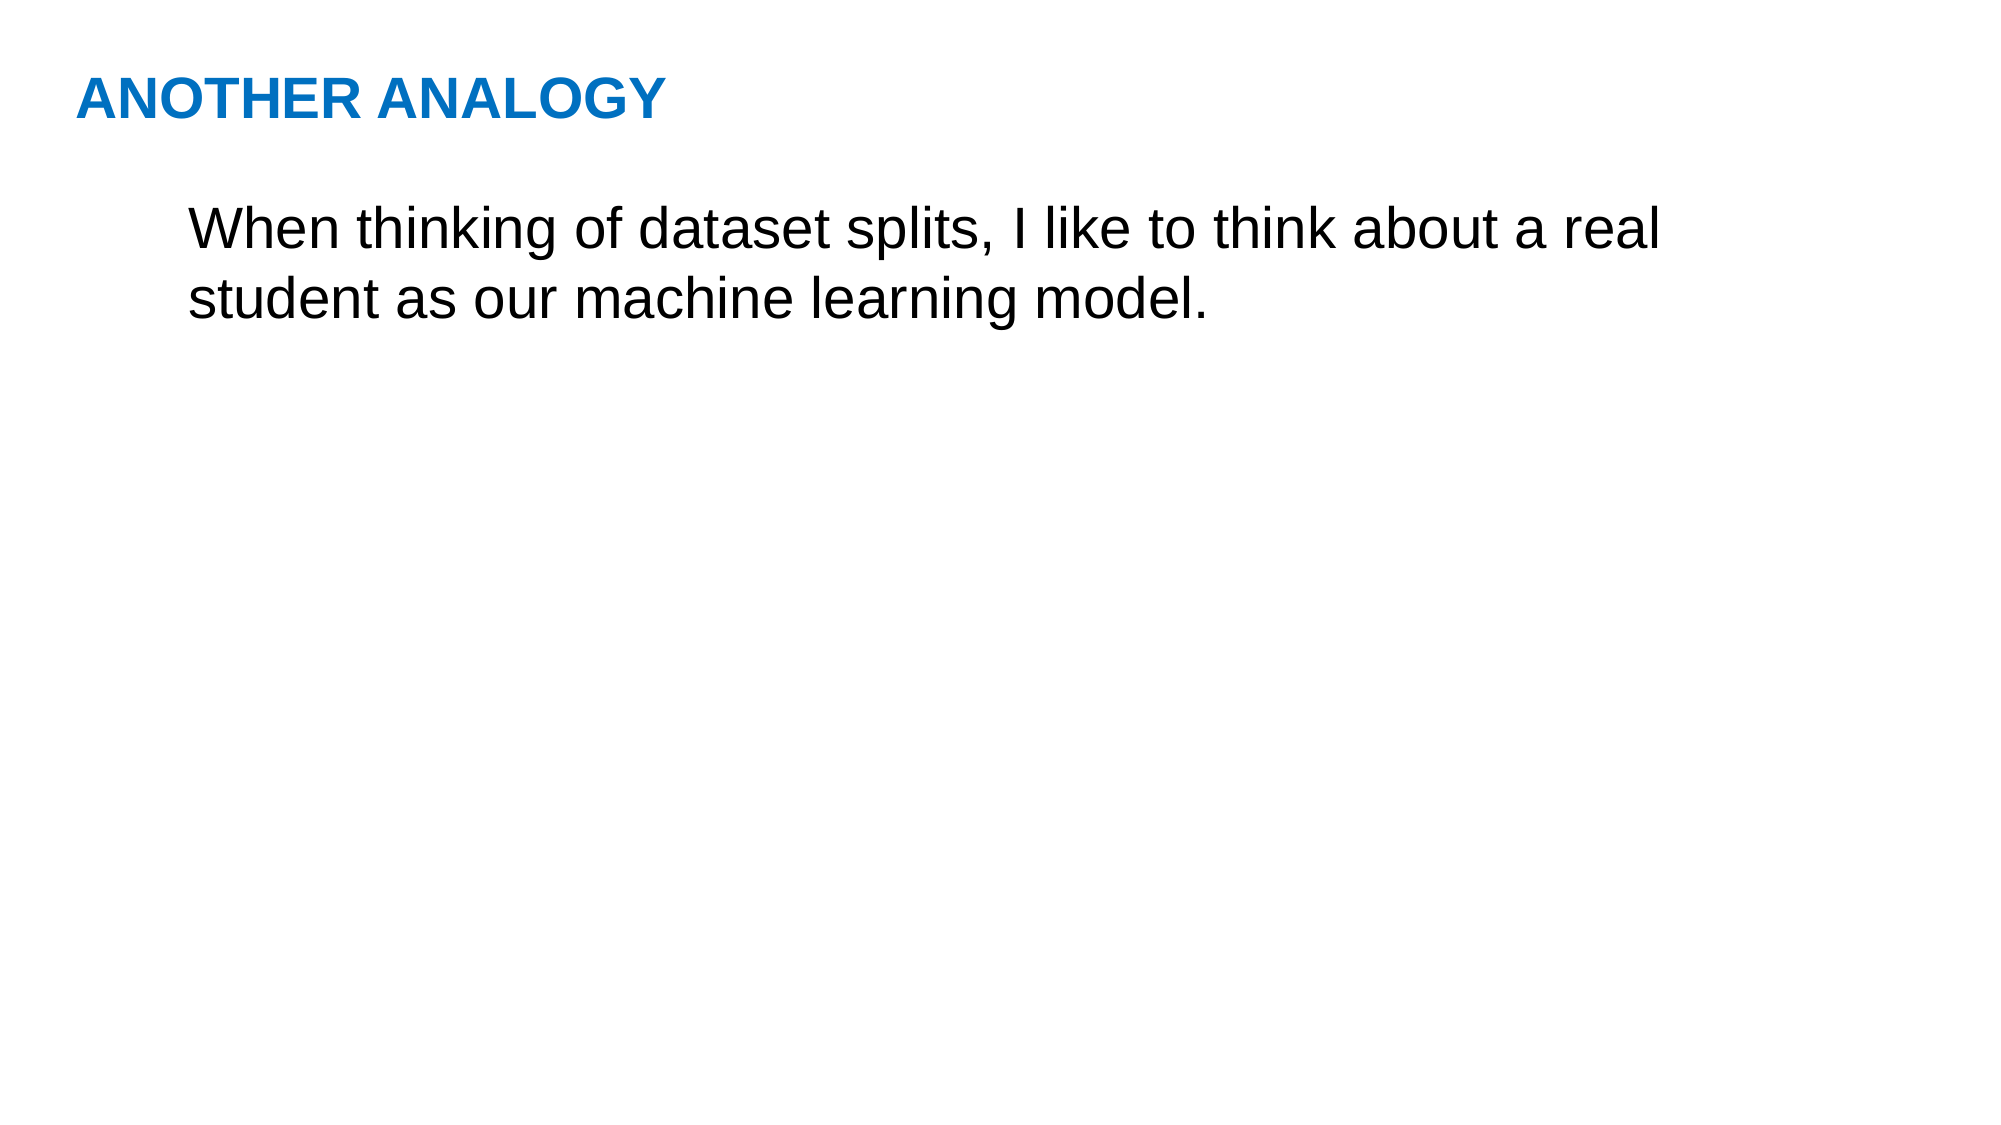

ANOTHER ANALOGY
When thinking of dataset splits, I like to think about a real student as our machine learning model.